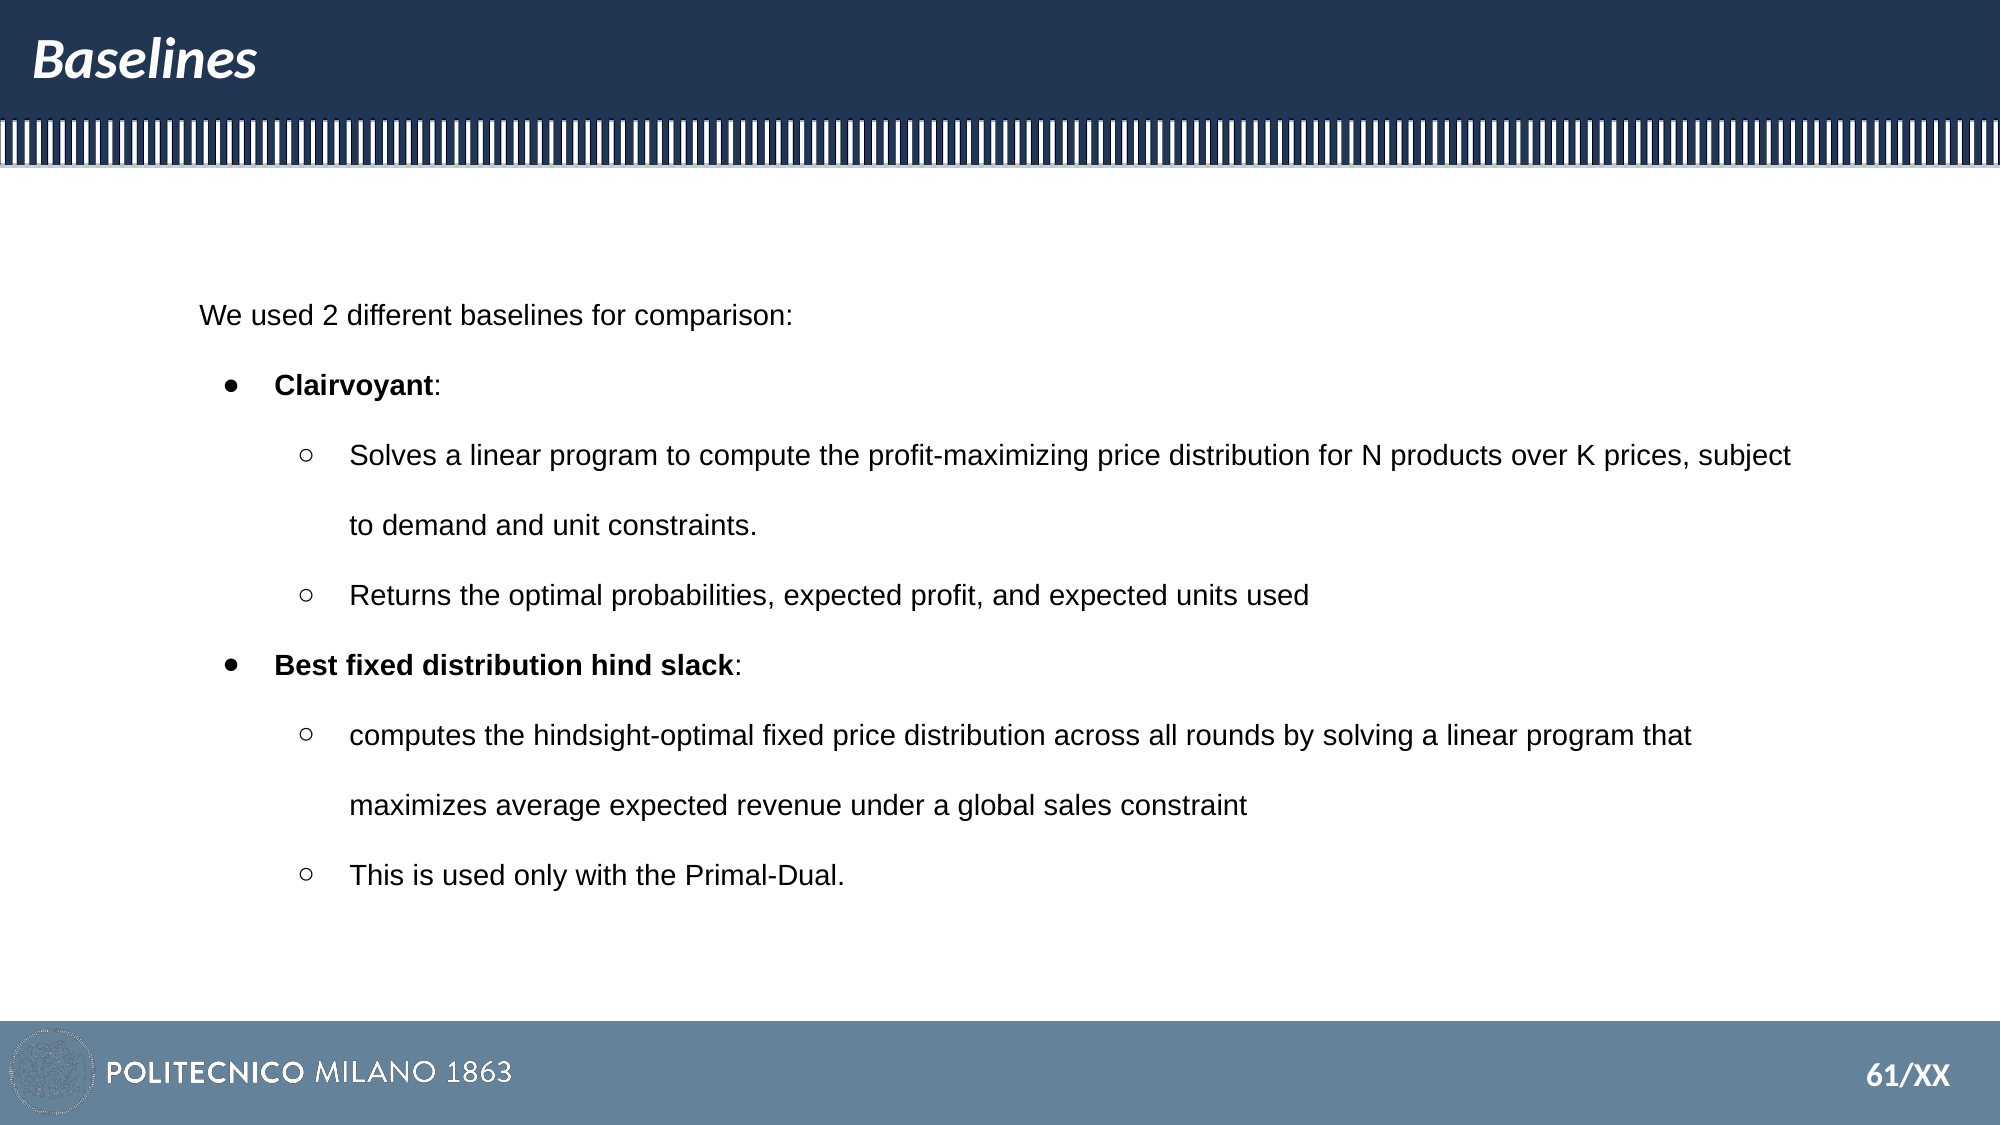

# Baselines
We used 2 different baselines for comparison:
Clairvoyant:
Solves a linear program to compute the profit-maximizing price distribution for N products over K prices, subject to demand and unit constraints.
Returns the optimal probabilities, expected profit, and expected units used
Best fixed distribution hind slack:
computes the hindsight-optimal fixed price distribution across all rounds by solving a linear program that maximizes average expected revenue under a global sales constraint
This is used only with the Primal-Dual.
61/XX